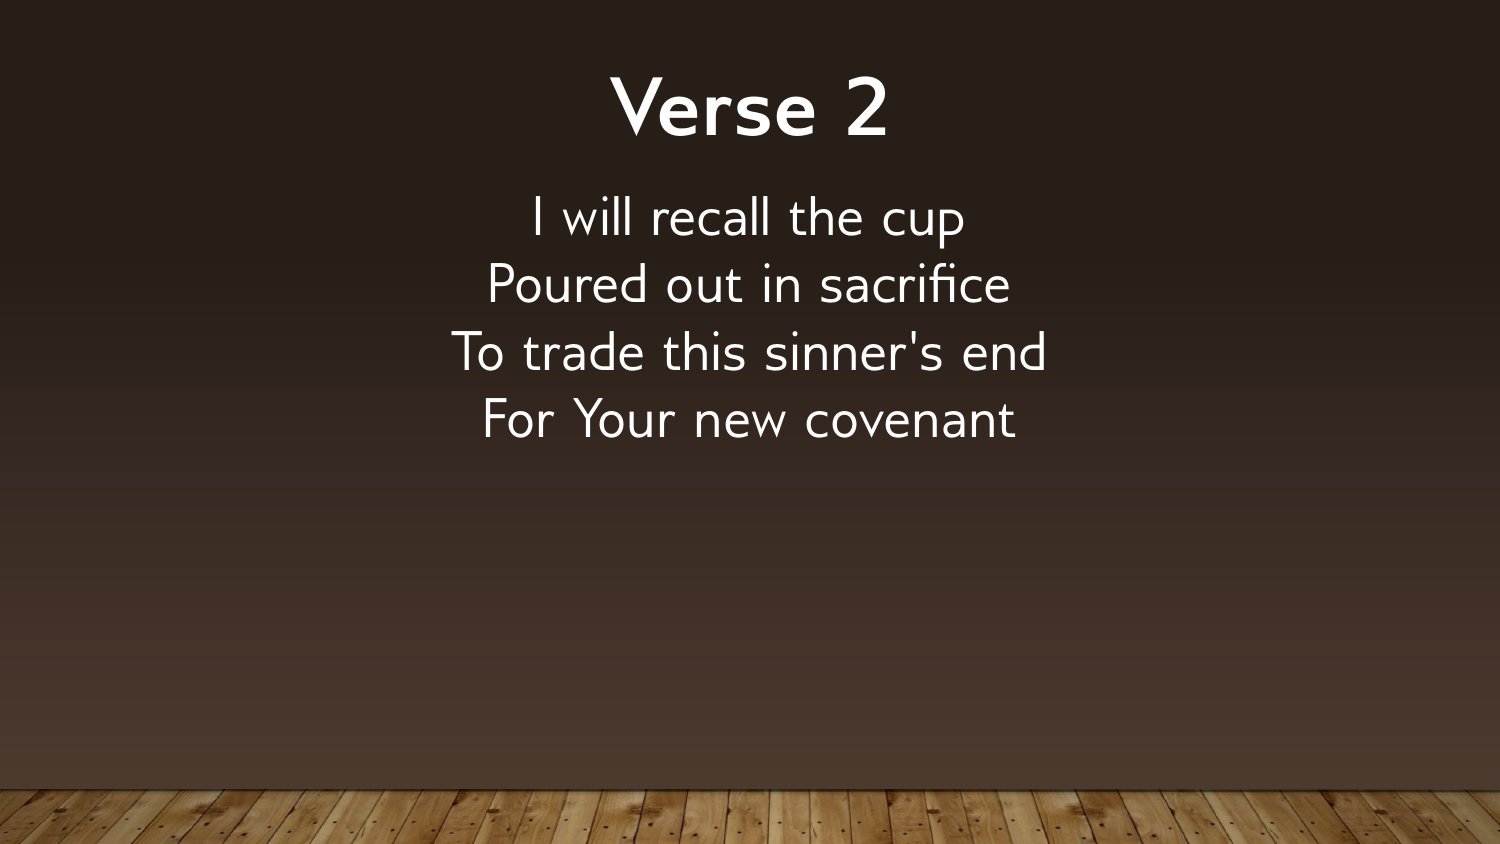

Verse 2
I will recall the cup
Poured out in sacrifice
To trade this sinner's end
For Your new covenant